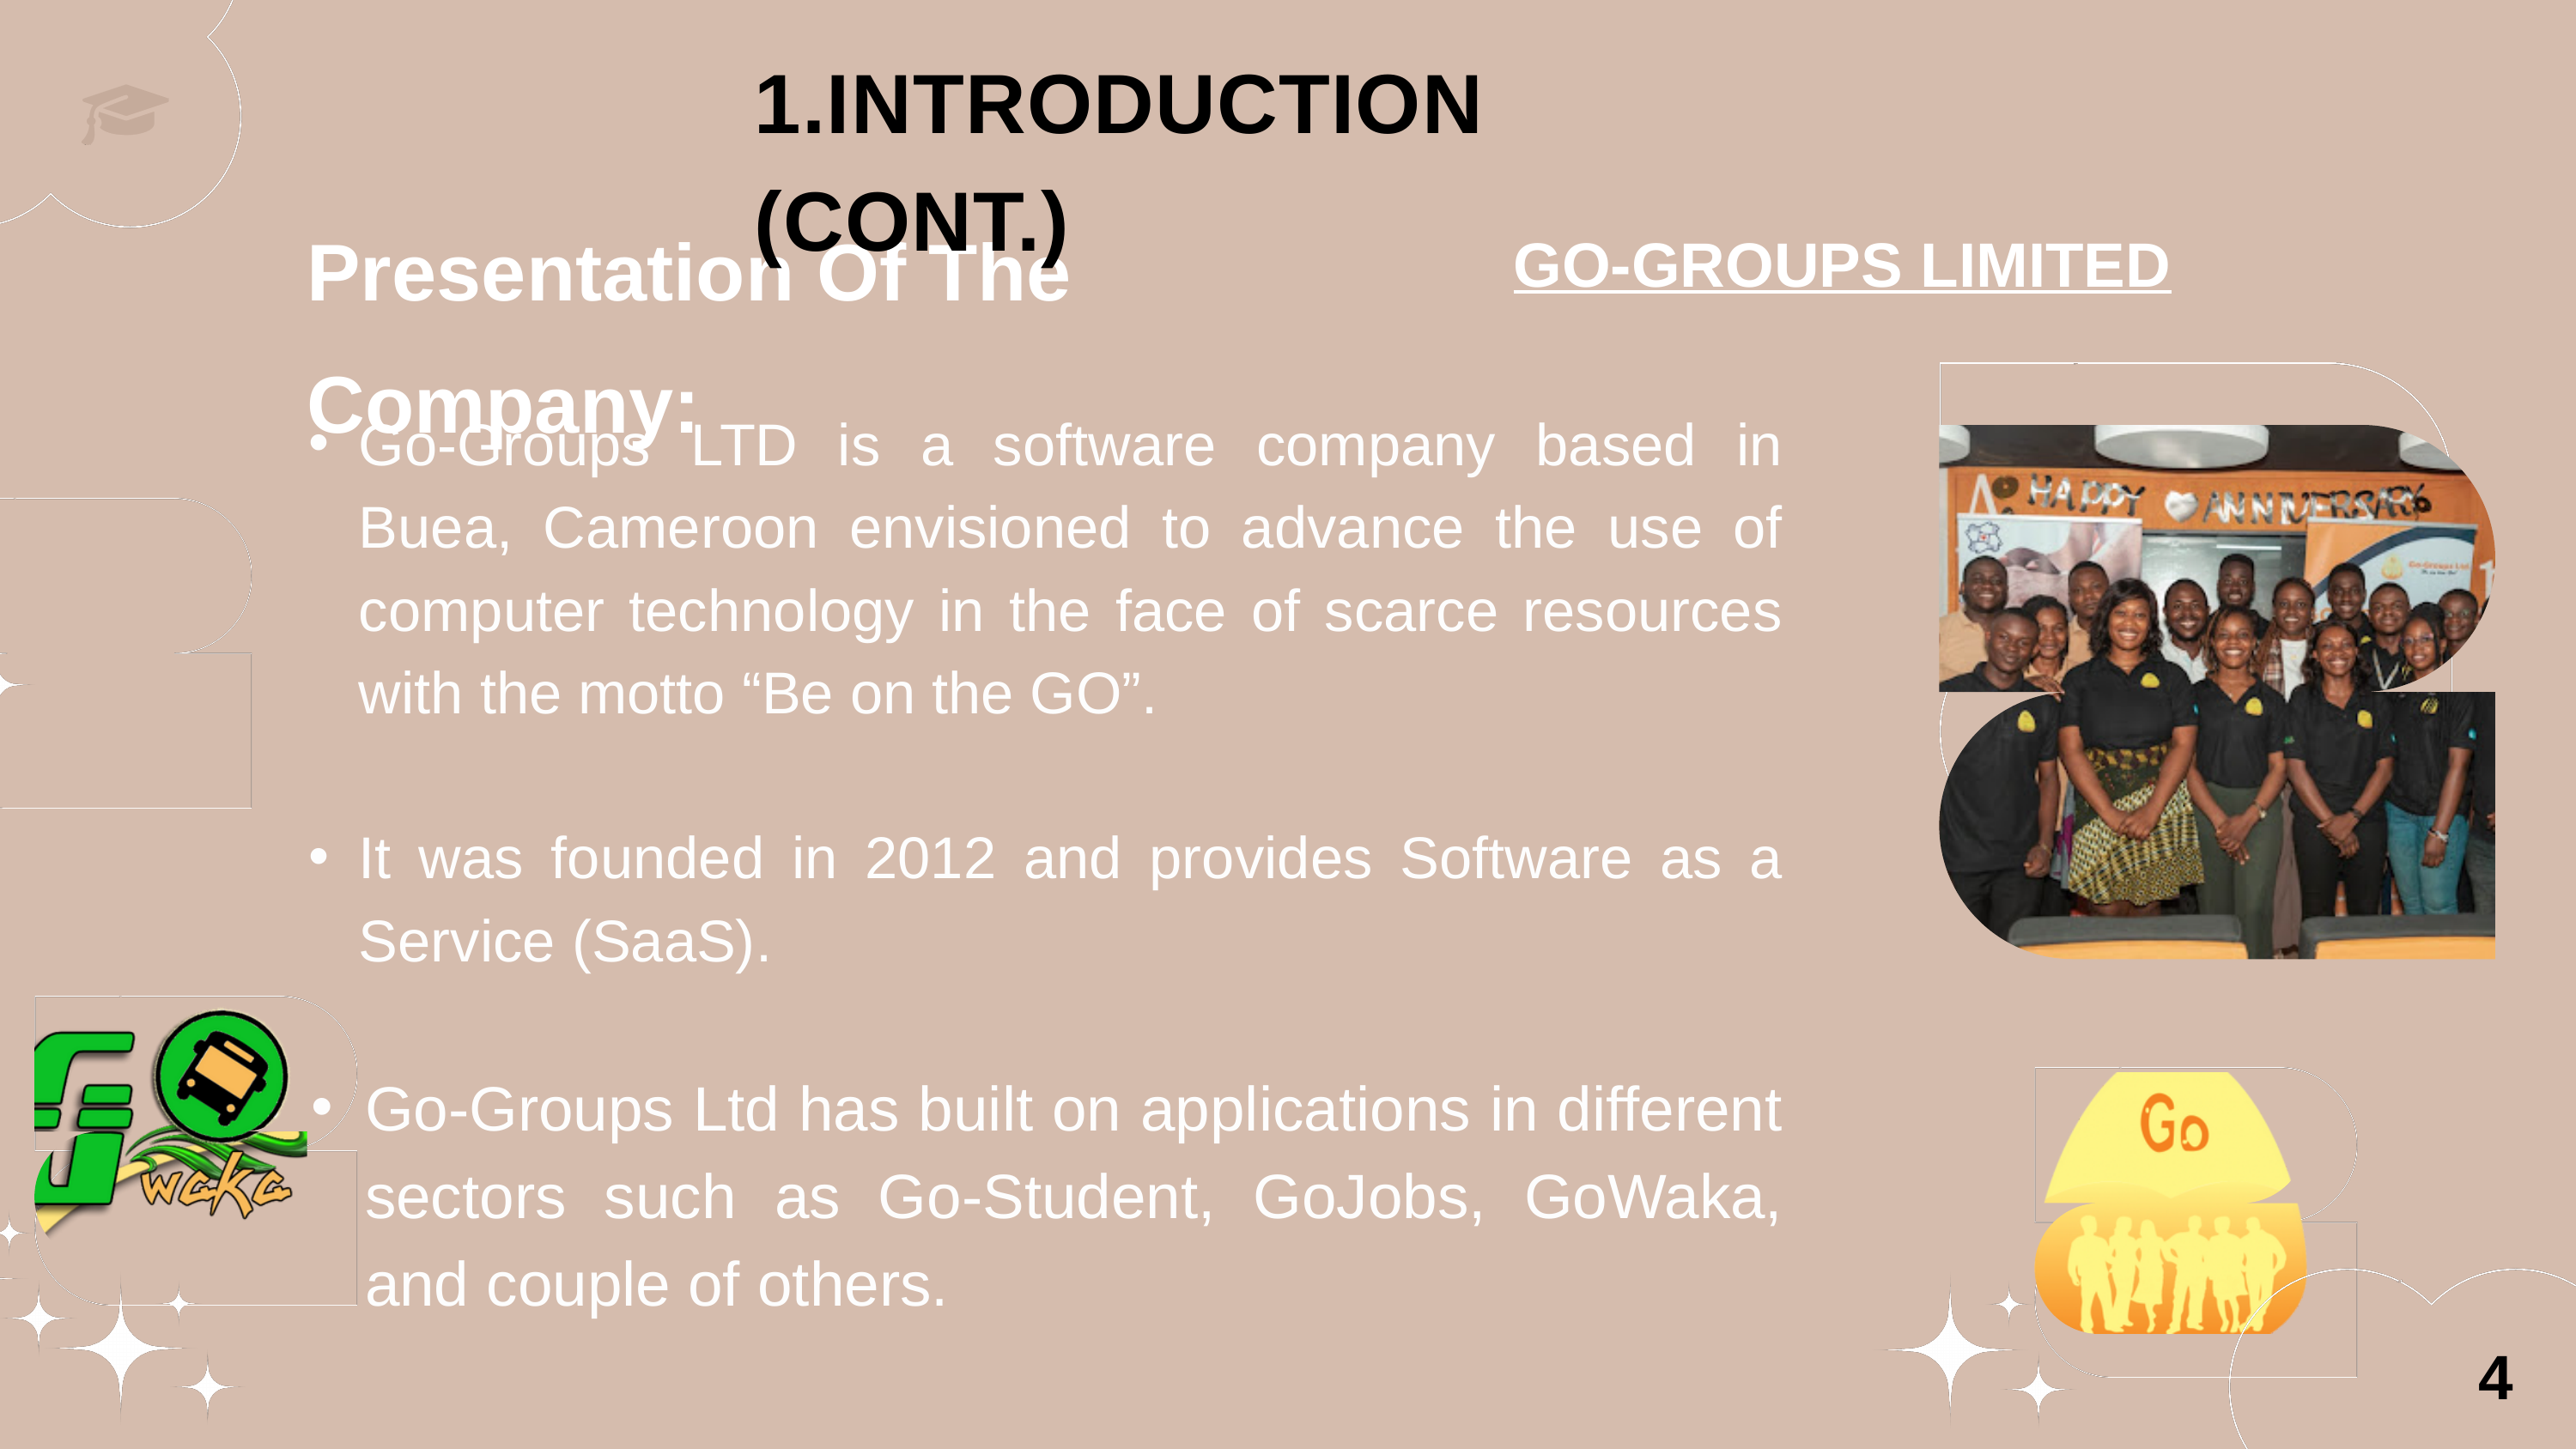

1.INTRODUCTION (CONT.)

Presentation Of The Company:
GO-GROUPS LIMITED

Go-Groups LTD is a software company based in Buea, Cameroon envisioned to advance the use of computer technology in the face of scarce resources with the motto “Be on the GO”.

It was founded in 2012 and provides Software as a Service (SaaS).

Go-Groups Ltd has built on applications in different sectors such as Go-Student, GoJobs, GoWaka, and couple of others.

4